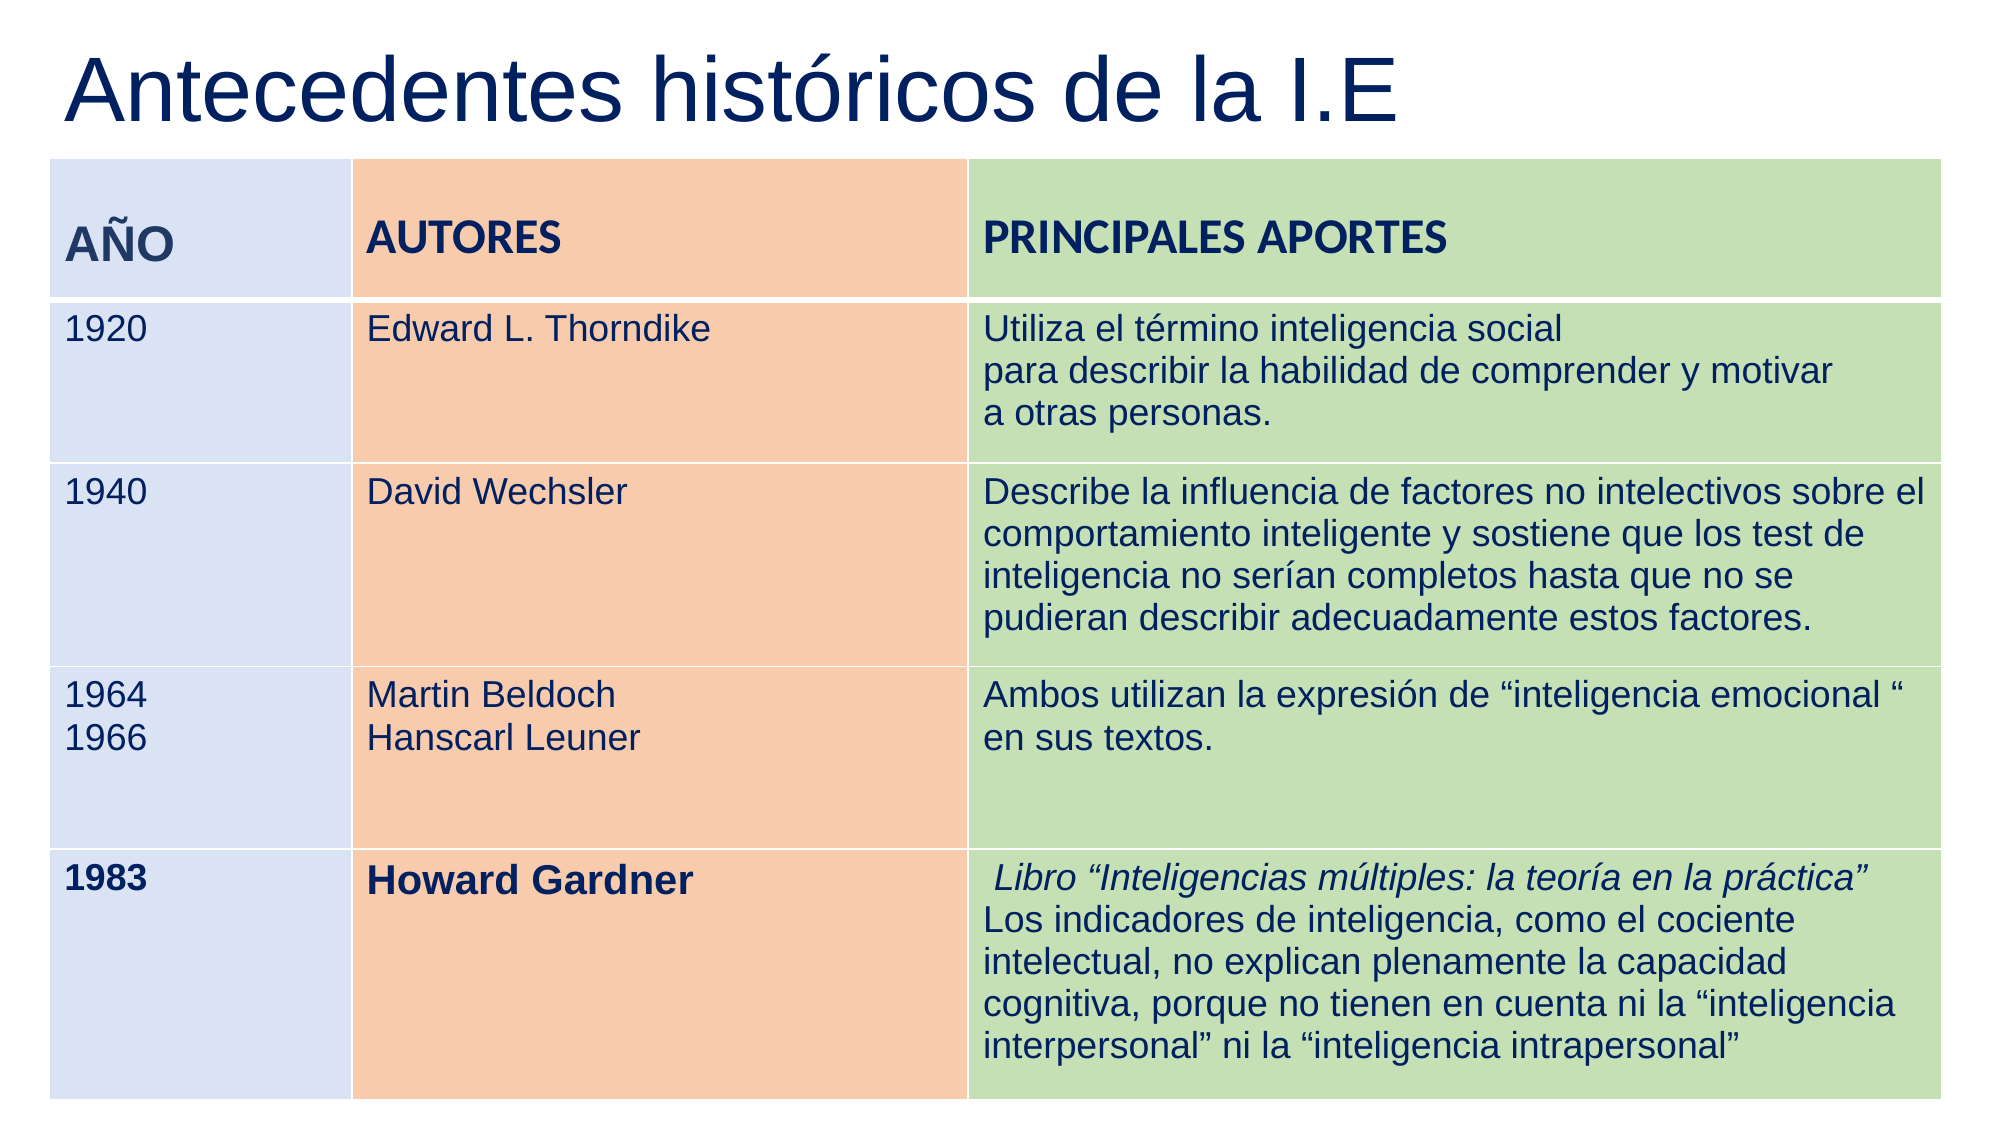

# Antecedentes históricos de la I.E
| AÑO | AUTORES | PRINCIPALES APORTES |
| --- | --- | --- |
| 1920 | Edward L. Thorndike | Utiliza el término inteligencia social para describir la habilidad de comprender y motivar a otras personas. |
| 1940 | David Wechsler | Describe la influencia de factores no intelectivos sobre el comportamiento inteligente y sostiene que los test de inteligencia no serían completos hasta que no se pudieran describir adecuadamente estos factores. |
| 1964 1966 | Martin Beldoch Hanscarl Leuner | Ambos utilizan la expresión de “inteligencia emocional “ en sus textos. |
| 1983 | Howard Gardner | Libro “Inteligencias múltiples: la teoría en la práctica” Los indicadores de inteligencia, como el cociente intelectual, no explican plenamente la capacidad cognitiva, porque no tienen en cuenta ni la “inteligencia interpersonal” ni la “inteligencia intrapersonal” |